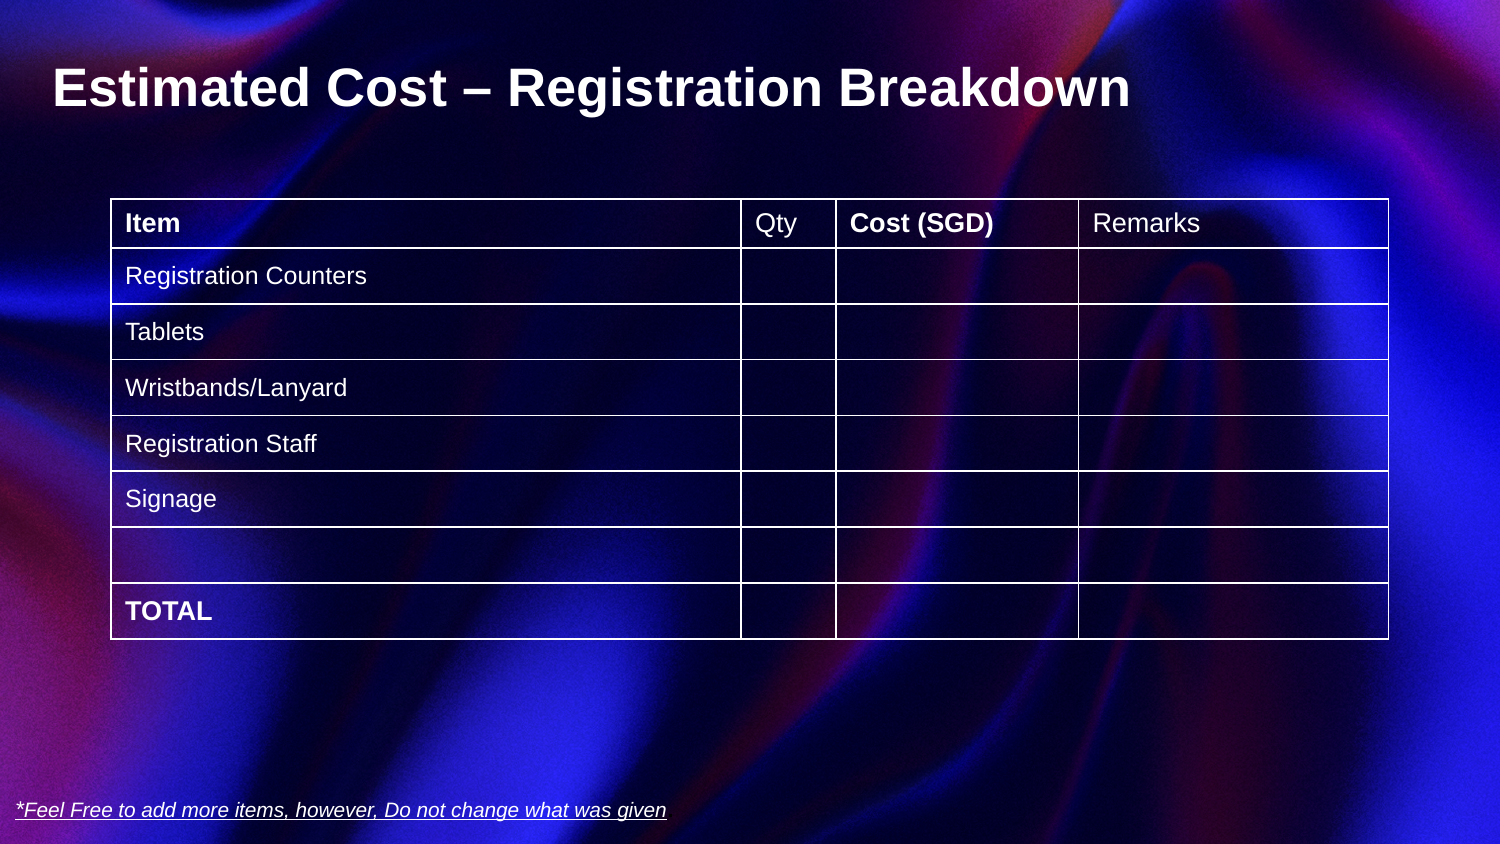

# Estimated Cost – Registration Breakdown
| Item | Qty | Cost (SGD) | Remarks |
| --- | --- | --- | --- |
| Registration Counters |  |  |  |
| Tablets |  |  |  |
| Wristbands/Lanyard |  |  |  |
| Registration Staff |  |  |  |
| Signage |  |  |  |
|  |  |  |  |
| TOTAL |  |  |  |
*Feel Free to add more items, however, Do not change what was given.